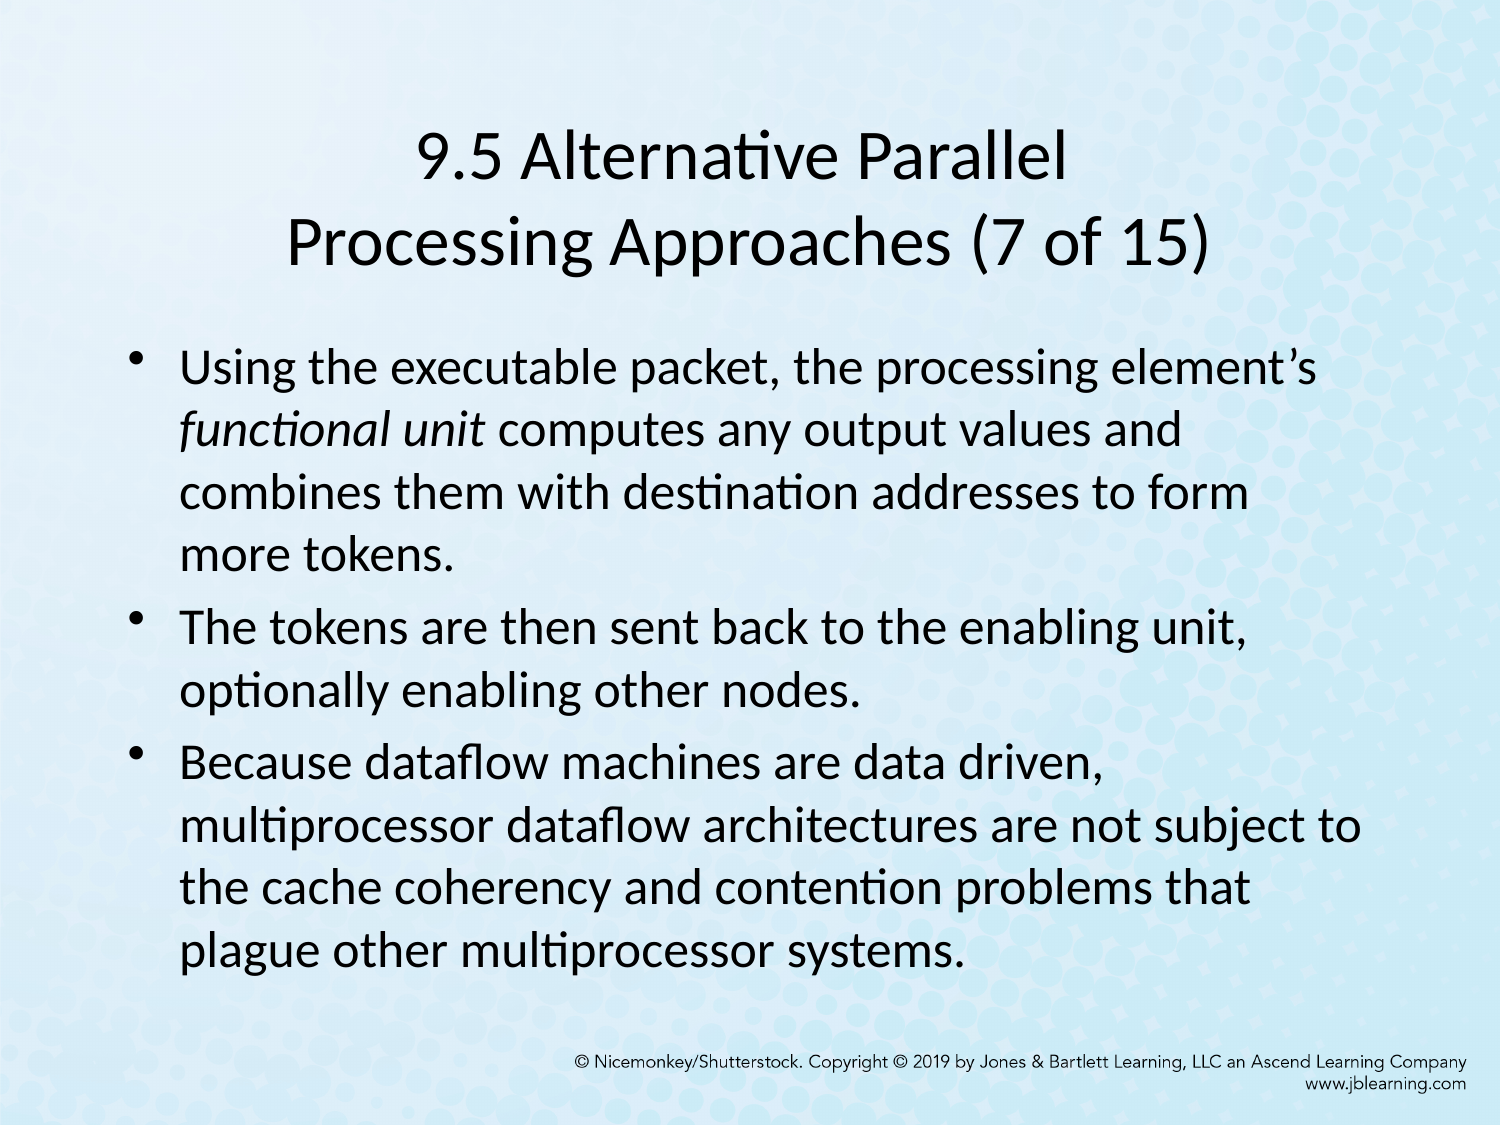

# 9.5 Alternative Parallel Processing Approaches (7 of 15)
Using the executable packet, the processing element’s functional unit computes any output values and combines them with destination addresses to form more tokens.
The tokens are then sent back to the enabling unit, optionally enabling other nodes.
Because dataflow machines are data driven, multiprocessor dataflow architectures are not subject to the cache coherency and contention problems that plague other multiprocessor systems.